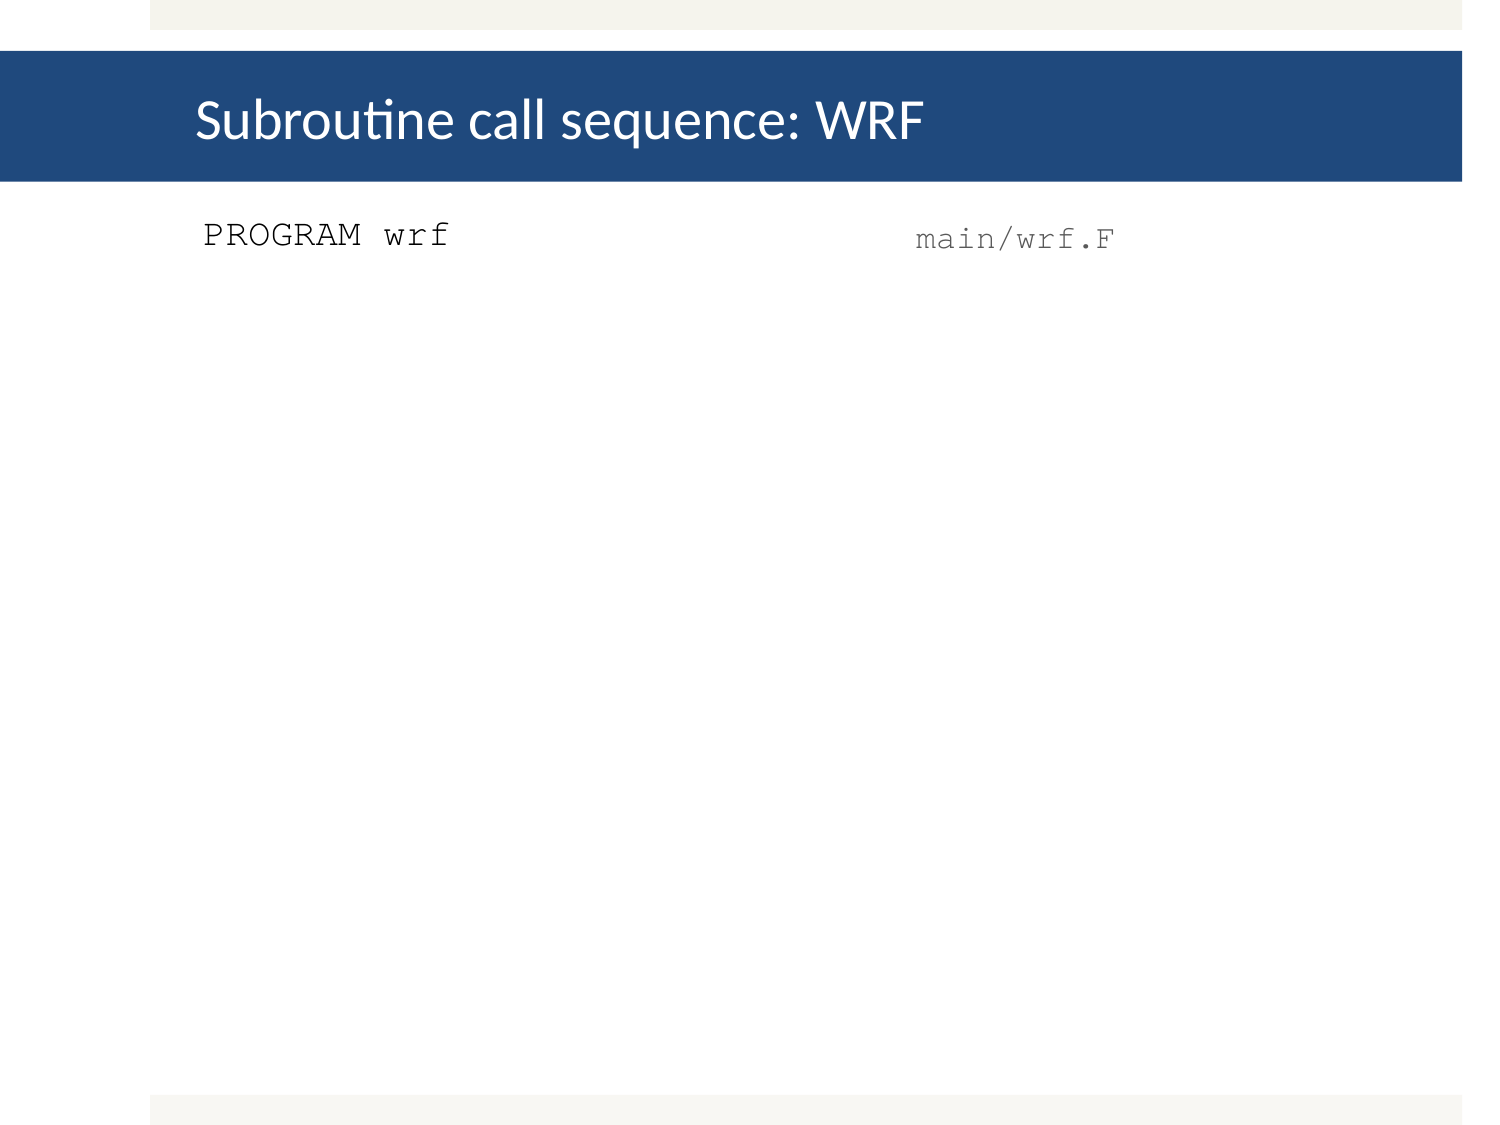

# Subroutine call sequence: WRF
PROGRAM wrf
main/wrf.F